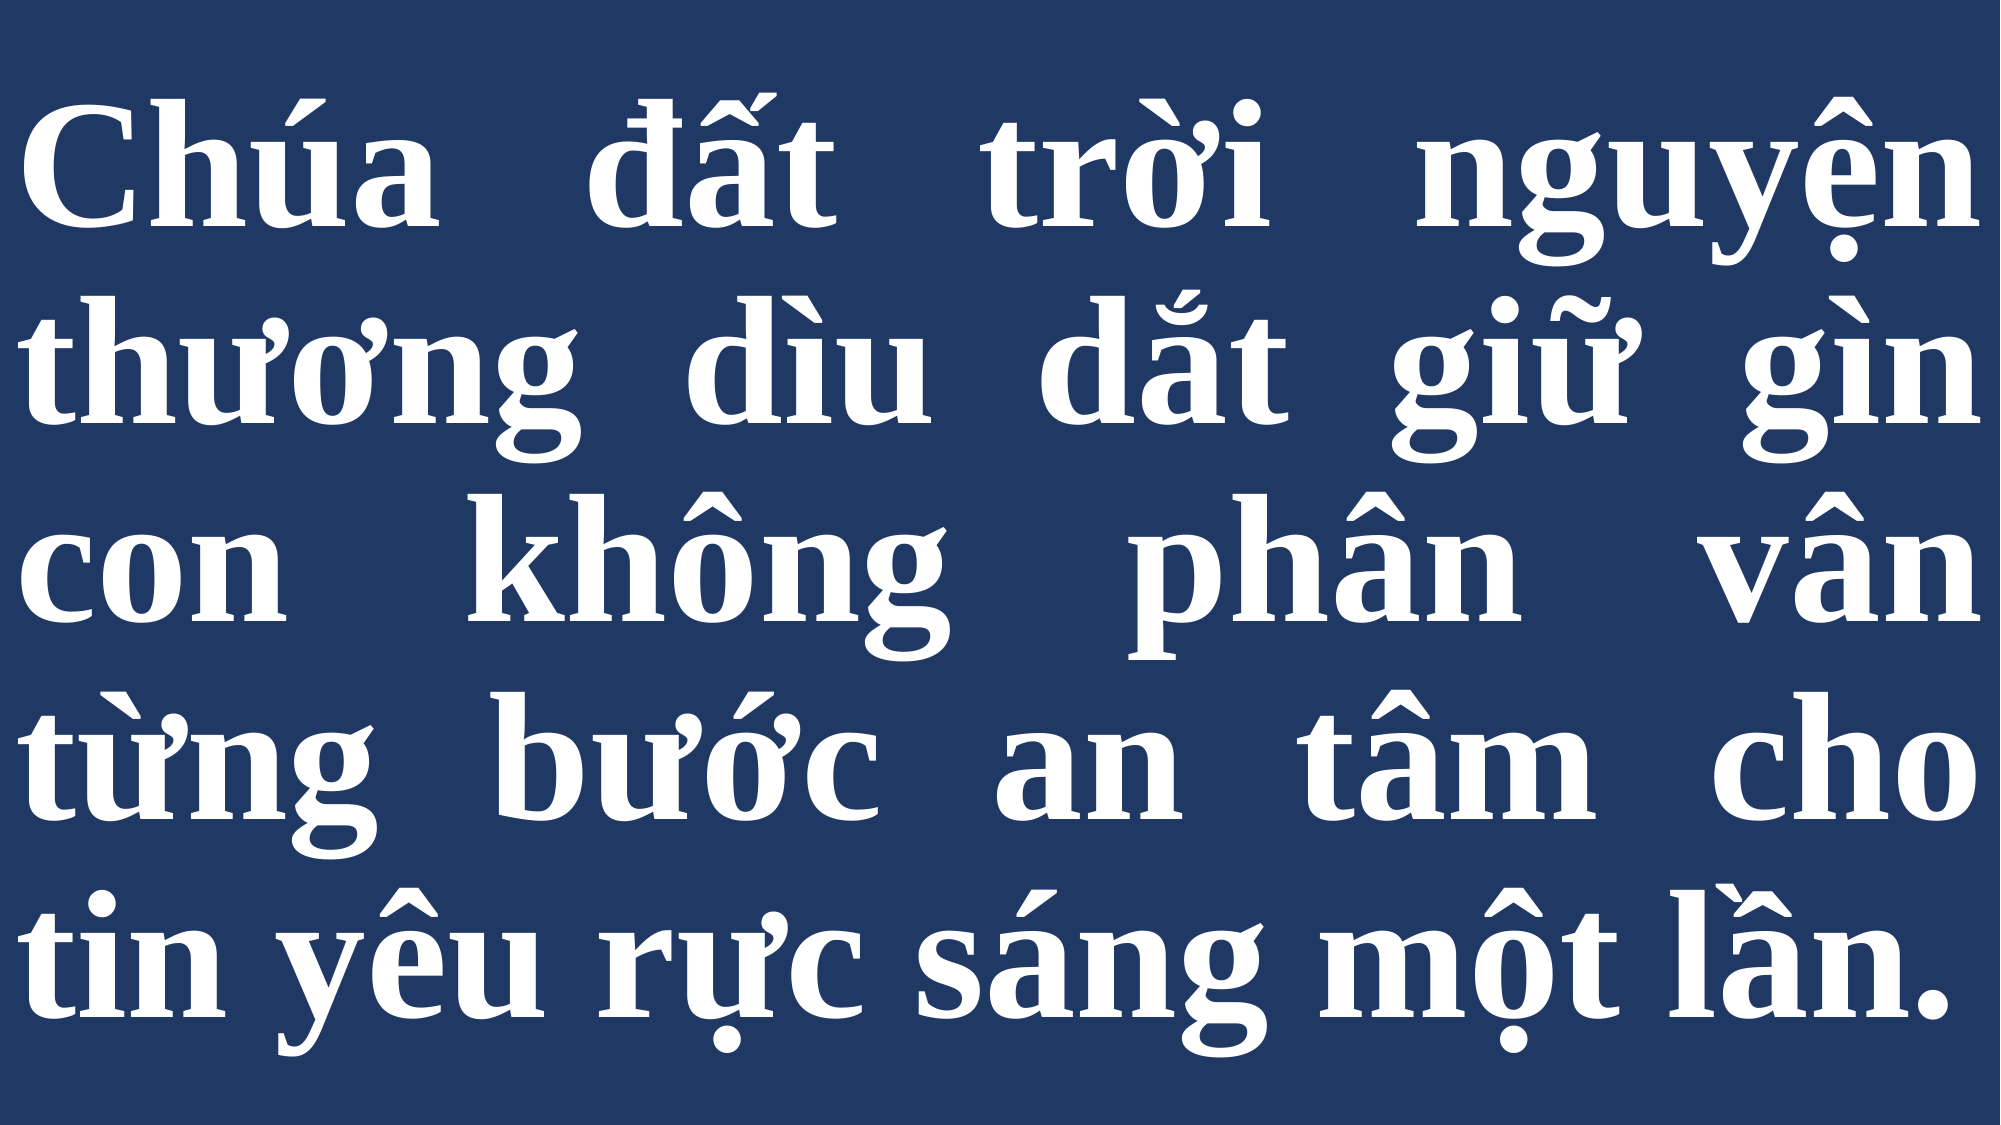

# Chúa đất trời nguyện thương dìu dắt giữ gìn con không phân vân từng bước an tâm cho tin yêu rực sáng một lần.